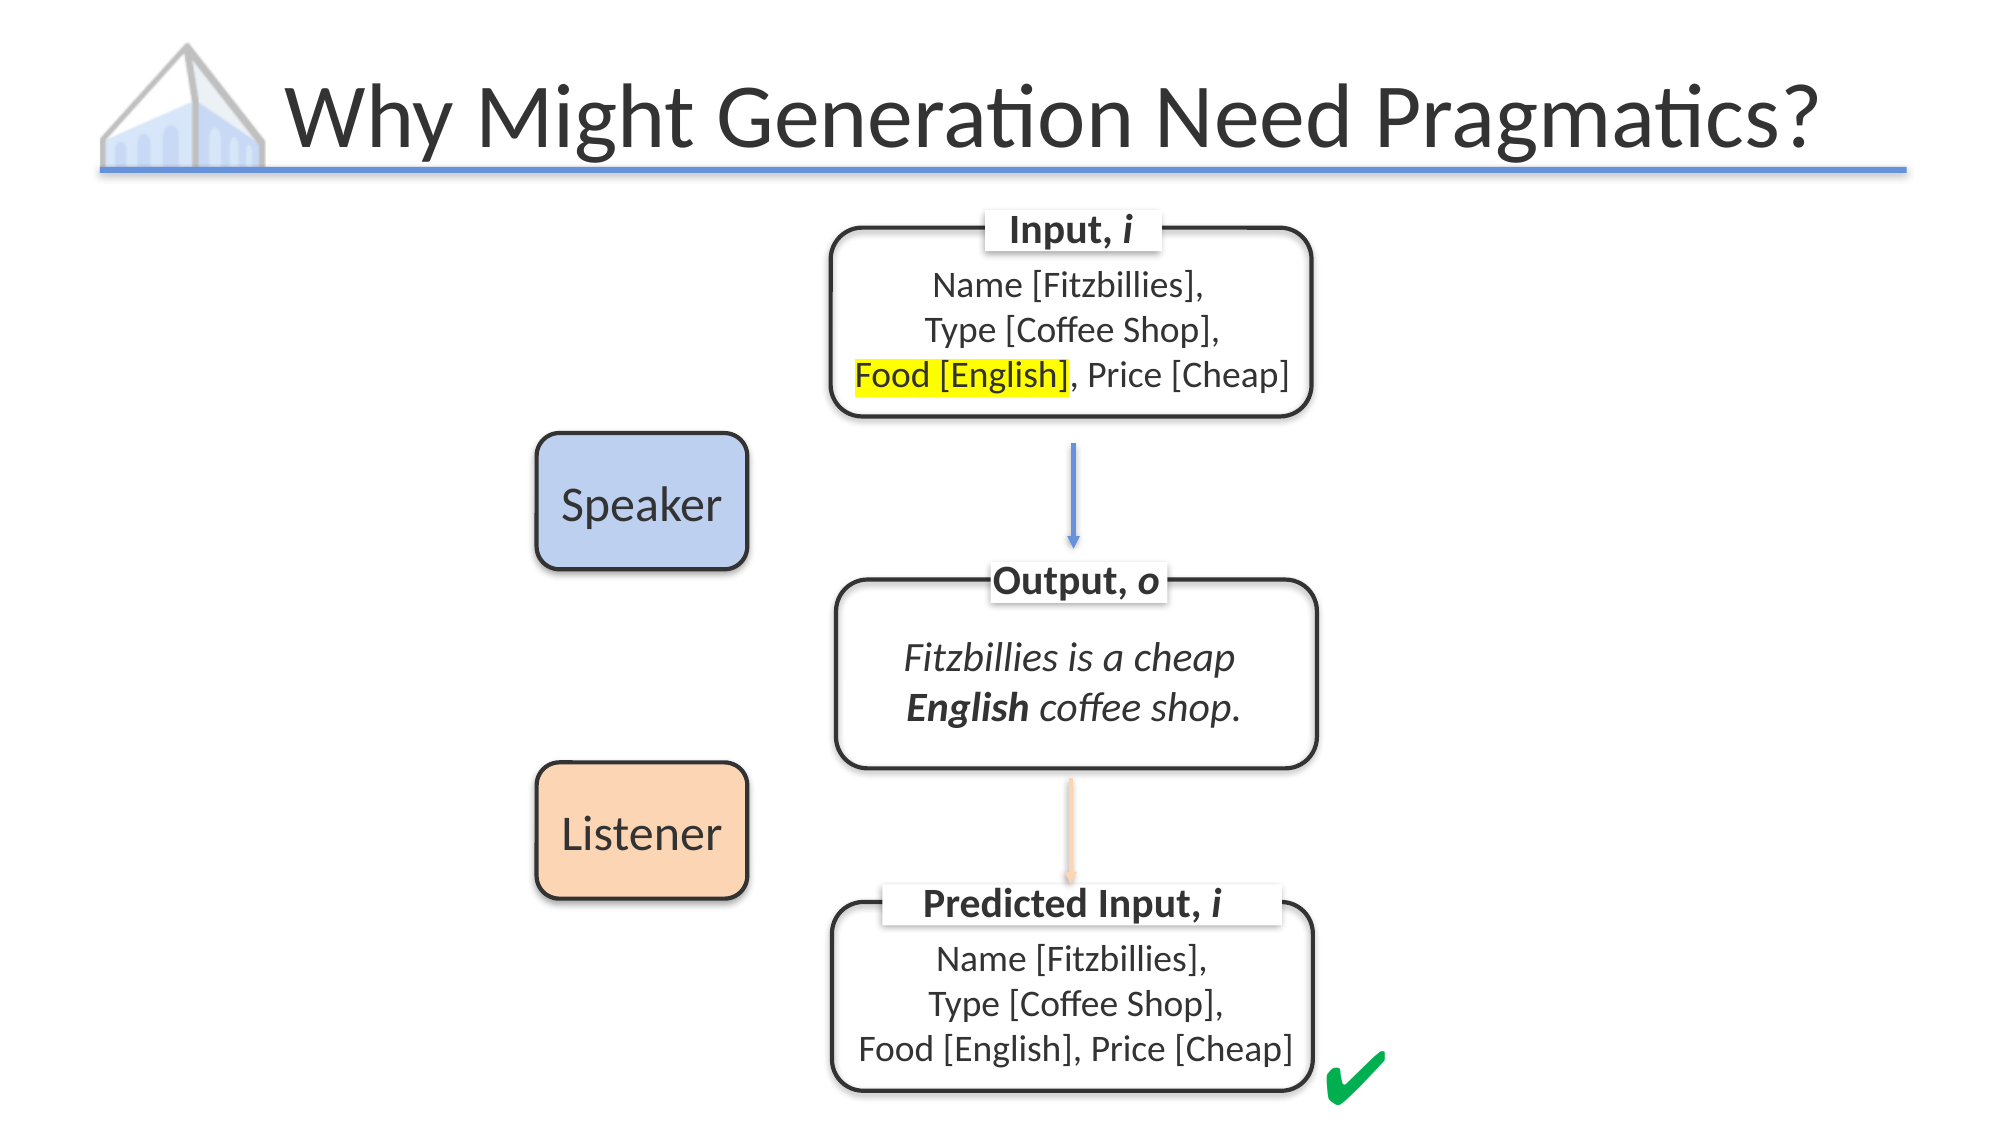

# Why Might Generation Need Pragmatics?
Input, i

Name [Fitzbillies],
Type [Coffee Shop],
Food [English], Price [Cheap]
Speaker
Output, o

Fitzbillies is a cheap
 English coffee shop.
Listener
Predicted Input, i

Name [Fitzbillies],
Type [Coffee Shop],
Food [English], Price [Cheap]
✔